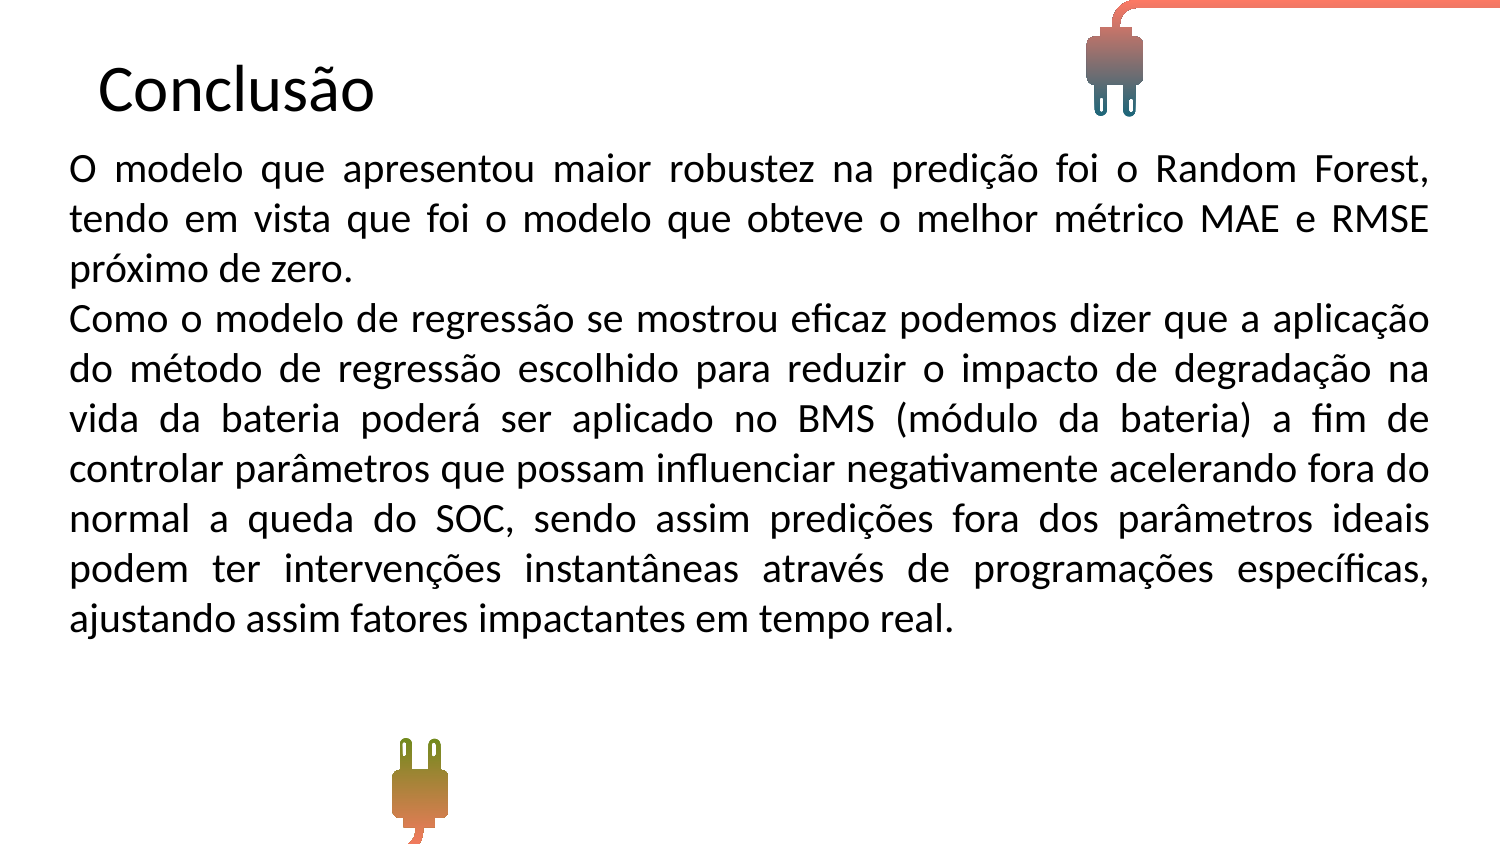

Conclusão
O modelo que apresentou maior robustez na predição foi o Random Forest, tendo em vista que foi o modelo que obteve o melhor métrico MAE e RMSE próximo de zero.
Como o modelo de regressão se mostrou eficaz podemos dizer que a aplicação do método de regressão escolhido para reduzir o impacto de degradação na vida da bateria poderá ser aplicado no BMS (módulo da bateria) a fim de controlar parâmetros que possam influenciar negativamente acelerando fora do normal a queda do SOC, sendo assim predições fora dos parâmetros ideais podem ter intervenções instantâneas através de programações específicas, ajustando assim fatores impactantes em tempo real.